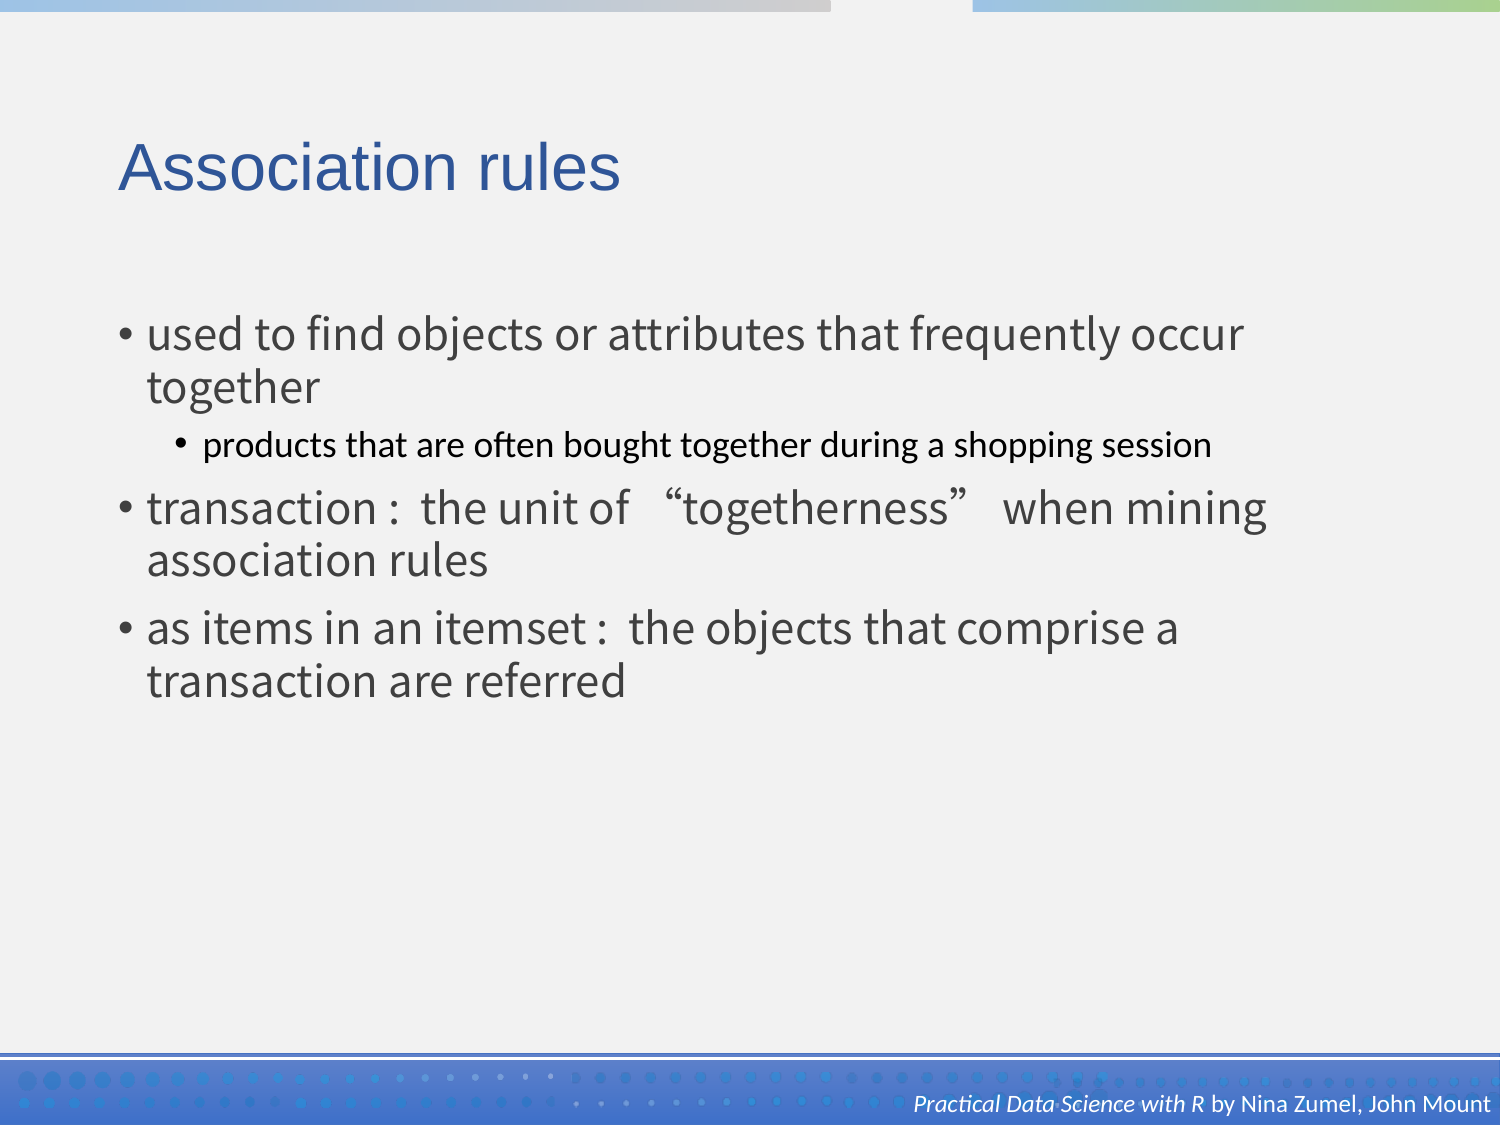

# Association rules
used to find objects or attributes that frequently occur together
products that are often bought together during a shopping session
transaction :  the unit of “togetherness” when mining association rules
as items in an itemset :  the objects that comprise a transaction are referred
Practical Data Science with R by Nina Zumel, John Mount